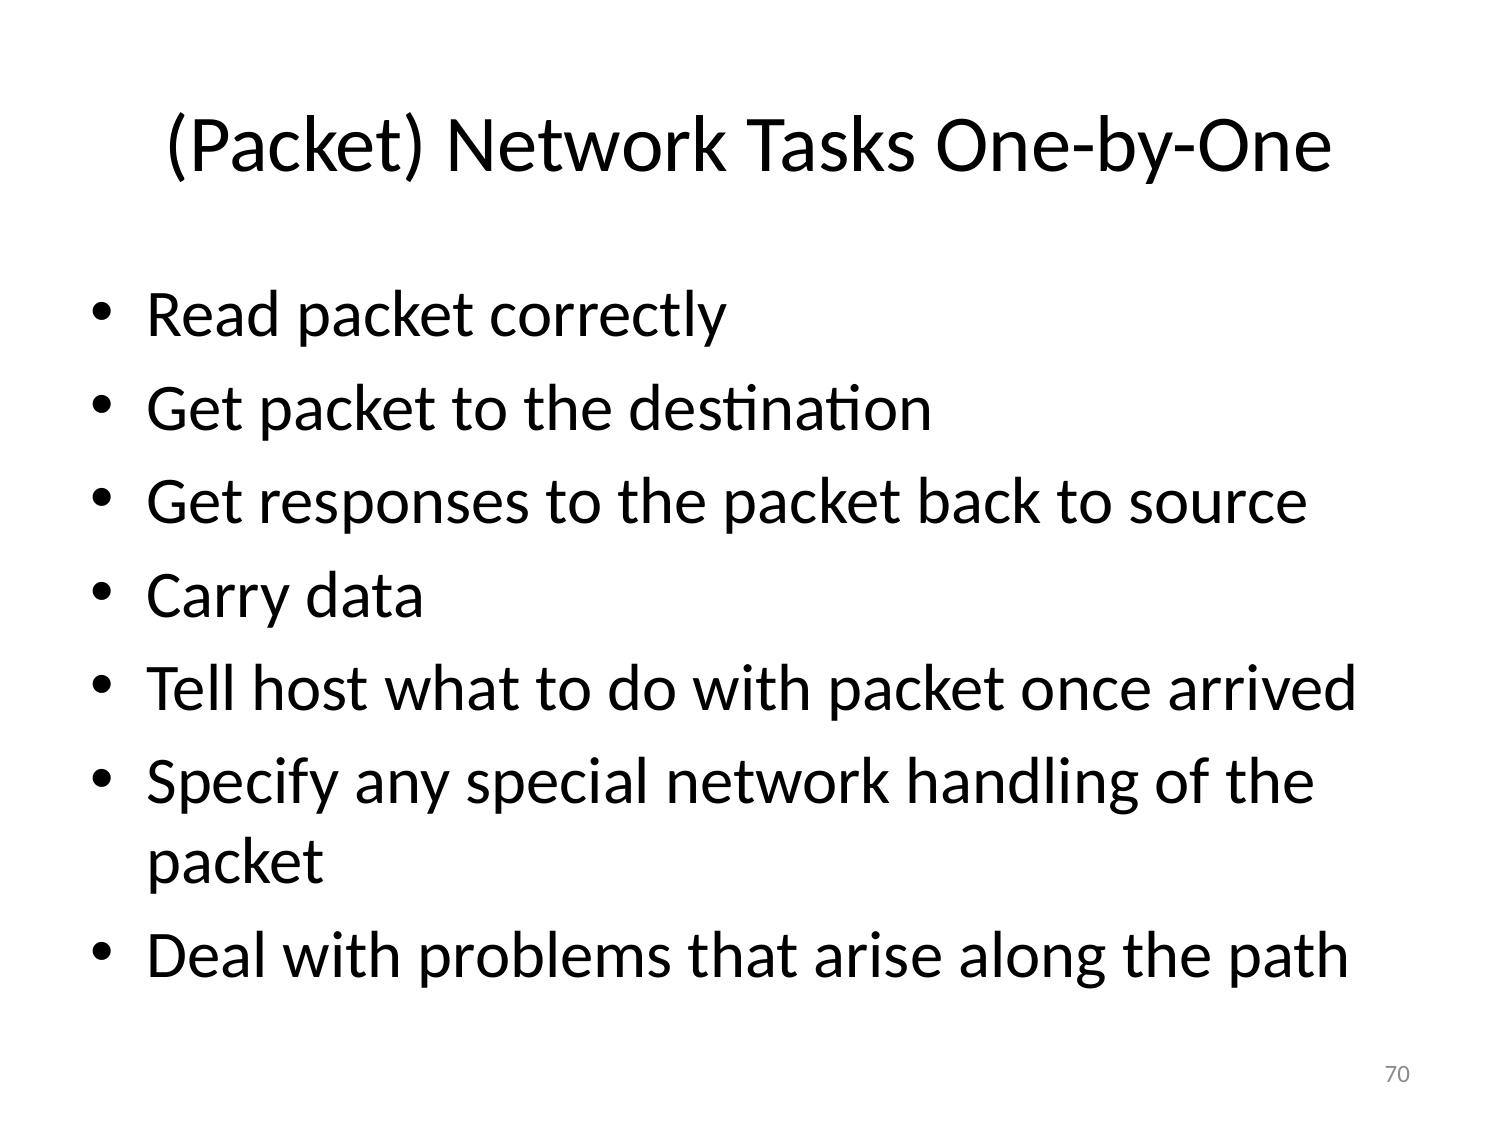

# (Packet) Network Tasks One-by-One
Read packet correctly
Get packet to the destination
Get responses to the packet back to source
Carry data
Tell host what to do with packet once arrived
Specify any special network handling of the packet
Deal with problems that arise along the path

70